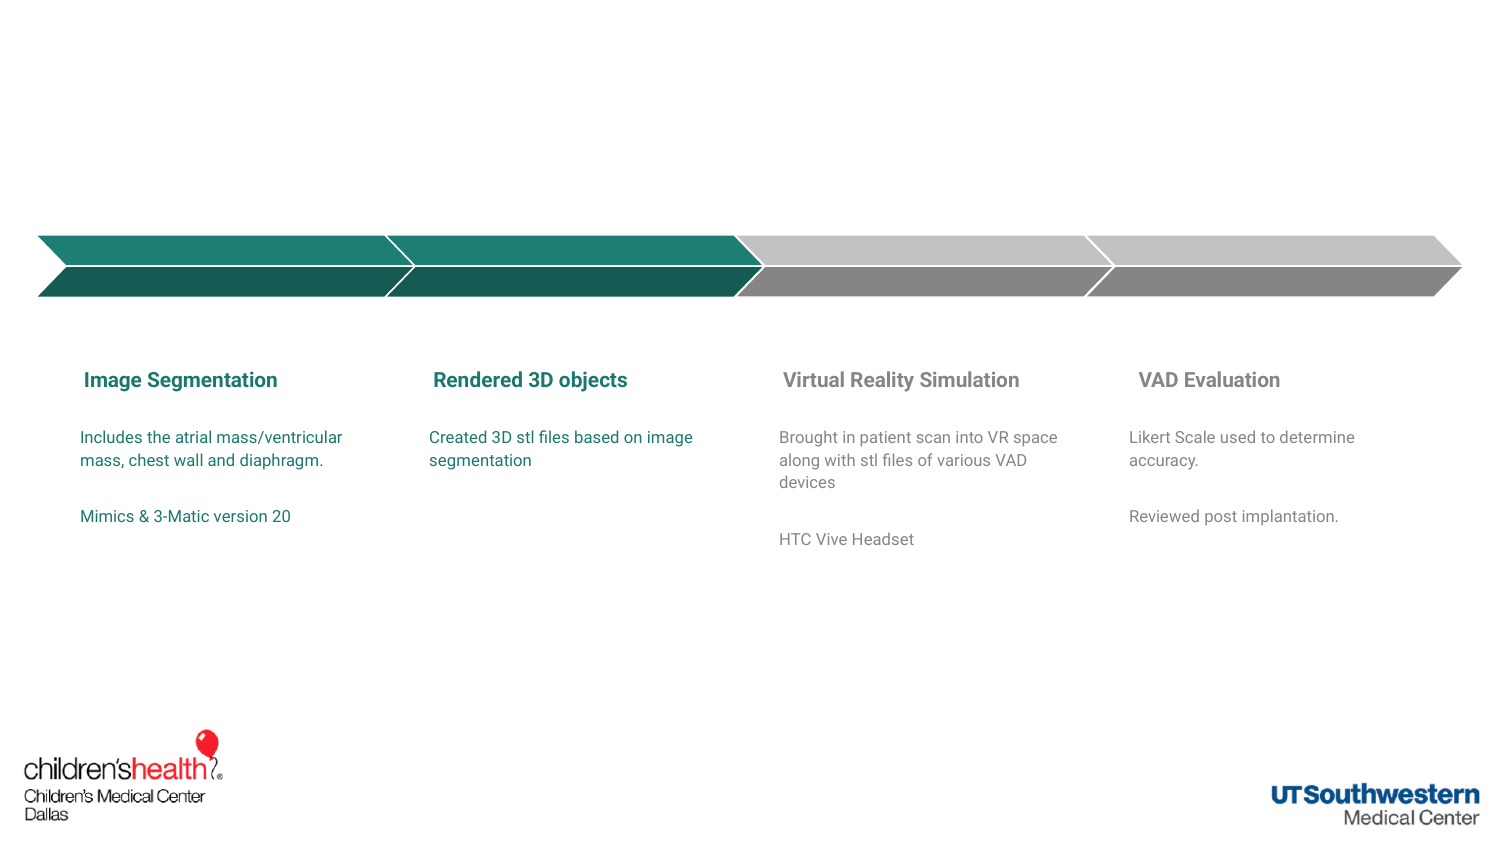

VAD Evaluation
Likert Scale used to determine accuracy.
Reviewed post implantation.

Virtual Reality Simulation
Brought in patient scan into VR space along with stl files of various VAD devices
HTC Vive Headset

Image Segmentation
Includes the atrial mass/ventricular mass, chest wall and diaphragm.
Mimics & 3-Matic version 20

Rendered 3D objects
Created 3D stl files based on image segmentation